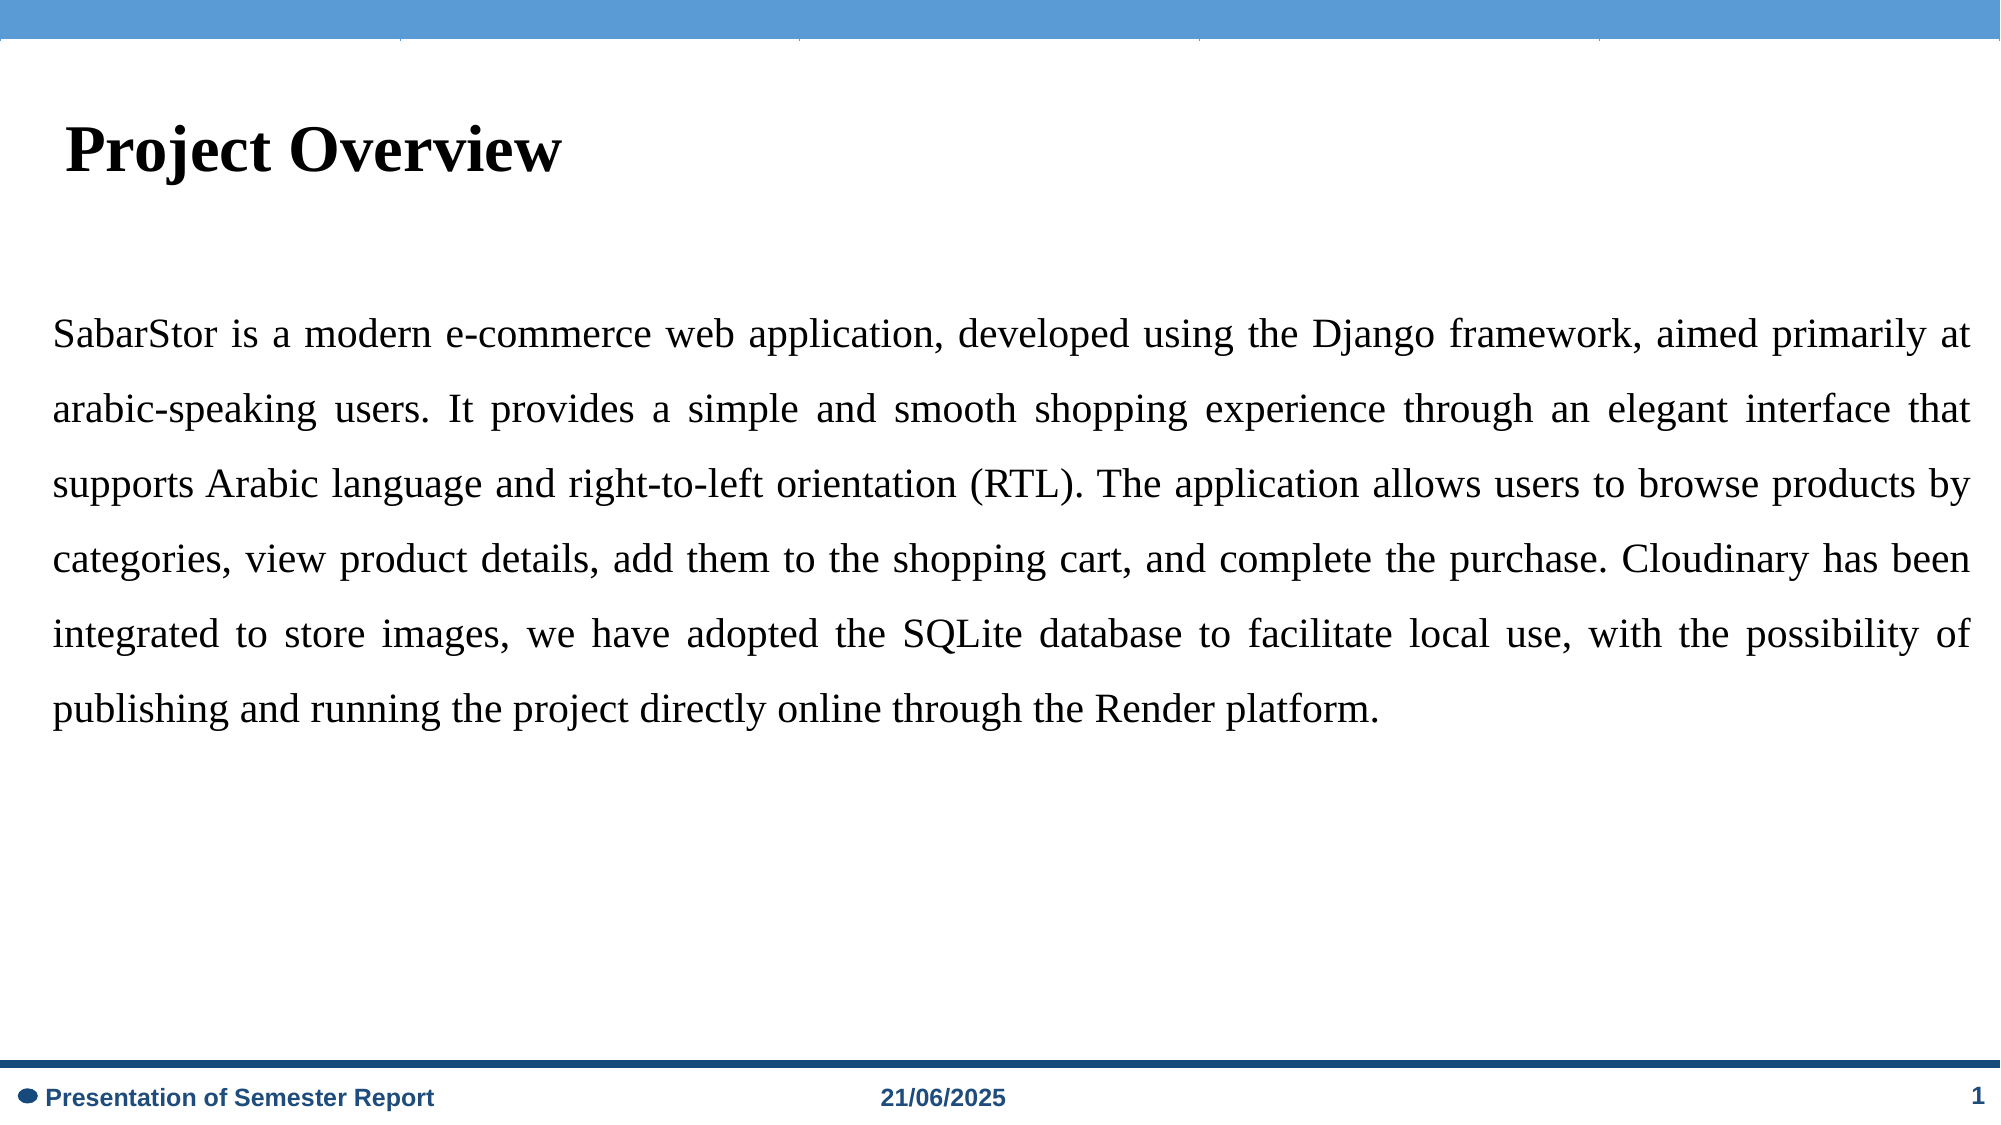

|  |  |  |  |  |
| --- | --- | --- | --- | --- |

Project Overview
SabarStor is a modern e-commerce web application, developed using the Django framework, aimed primarily at arabic-speaking users. It provides a simple and smooth shopping experience through an elegant interface that supports Arabic language and right-to-left orientation (RTL). The application allows users to browse products by categories, view product details, add them to the shopping cart, and complete the purchase. Cloudinary has been integrated to store images, we have adopted the SQLite database to facilitate local use, with the possibility of publishing and running the project directly online through the Render platform.
Presentation of Semester Report                                                                21/06/2025

3
1